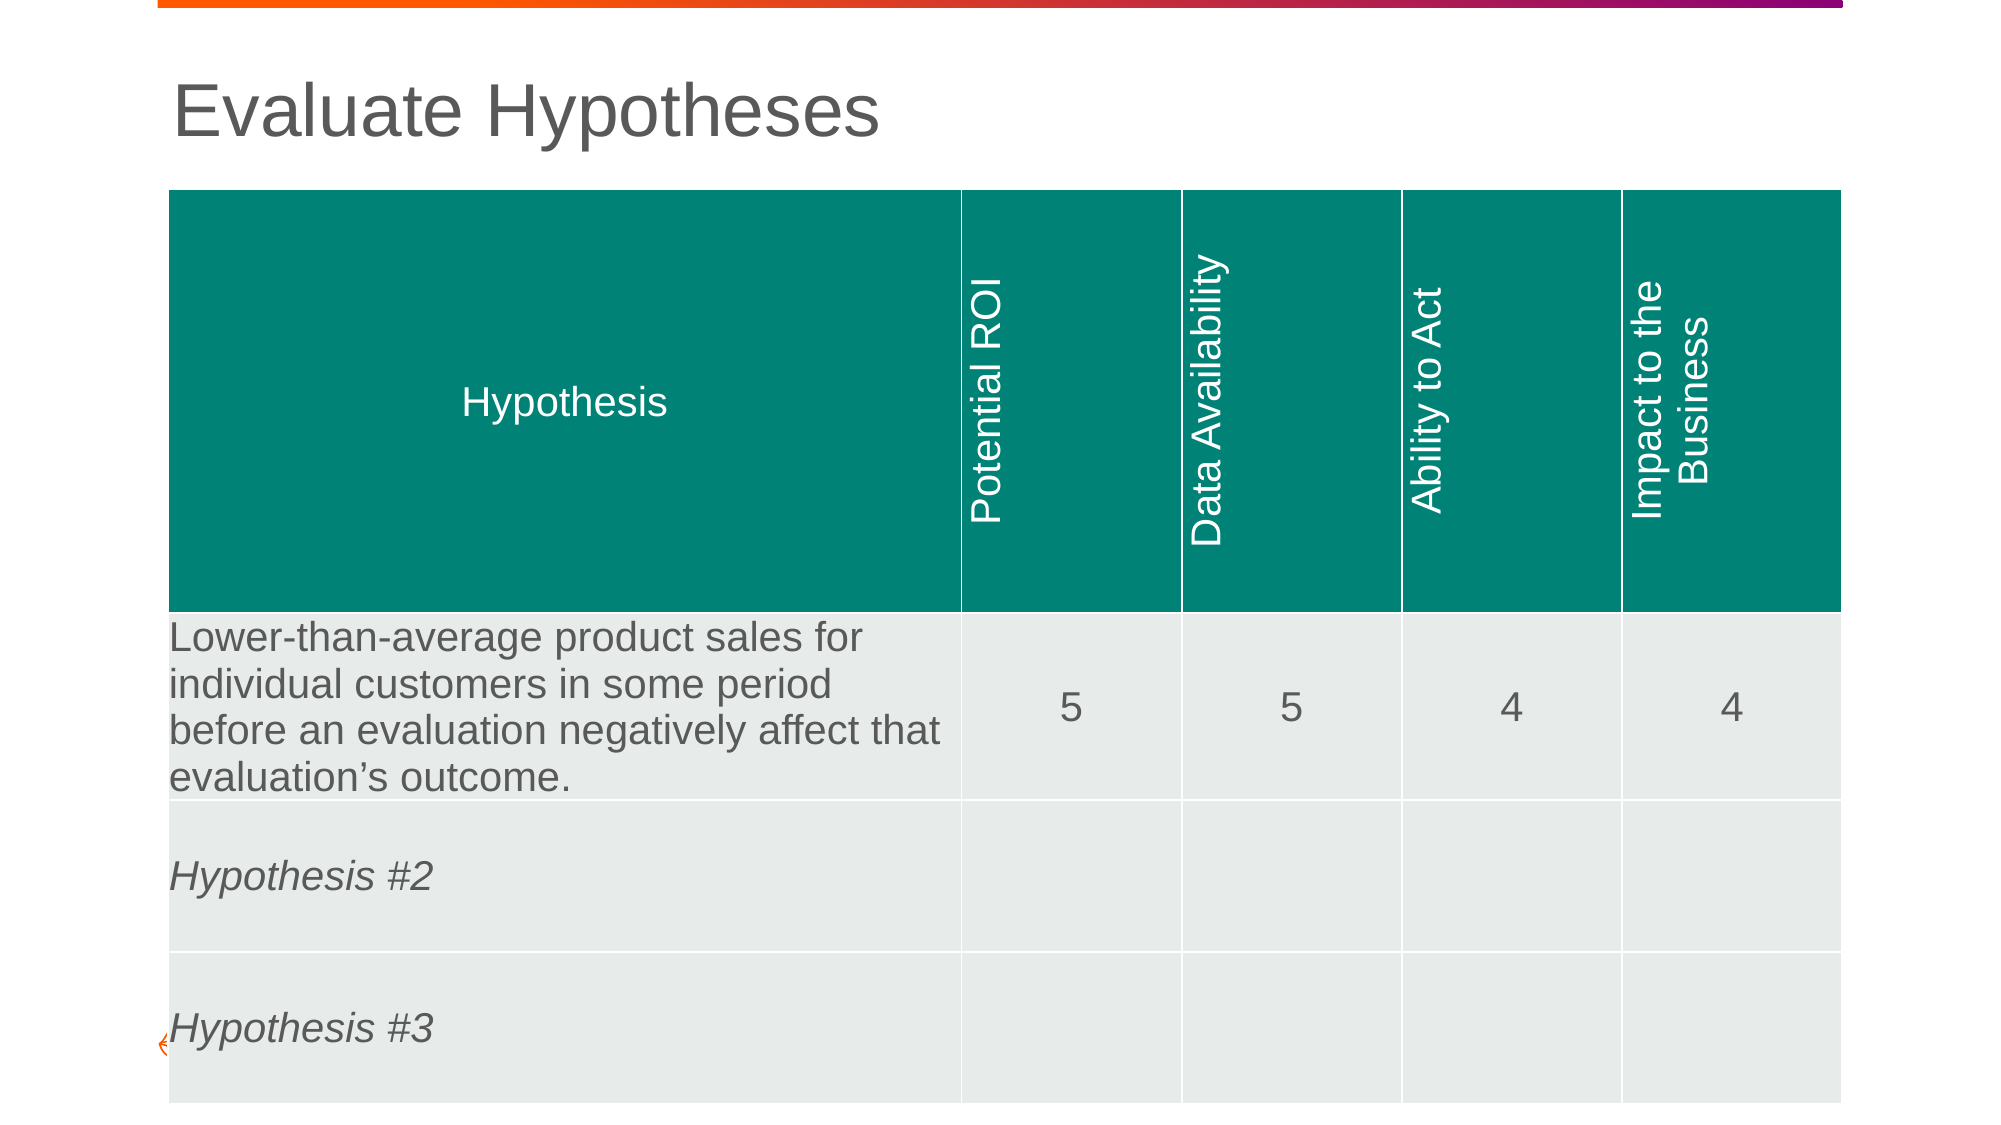

# Evaluate Hypotheses
| Hypothesis | Potential ROI | Data Availability | Ability to Act | Impact to the Business |
| --- | --- | --- | --- | --- |
| Lower-than-average product sales for individual customers in some period before an evaluation negatively affect that evaluation’s outcome. | 5 | 5 | 4 | 4 |
| Hypothesis #2 |  |  |  |  |
| Hypothesis #3 |  |  |  |  |